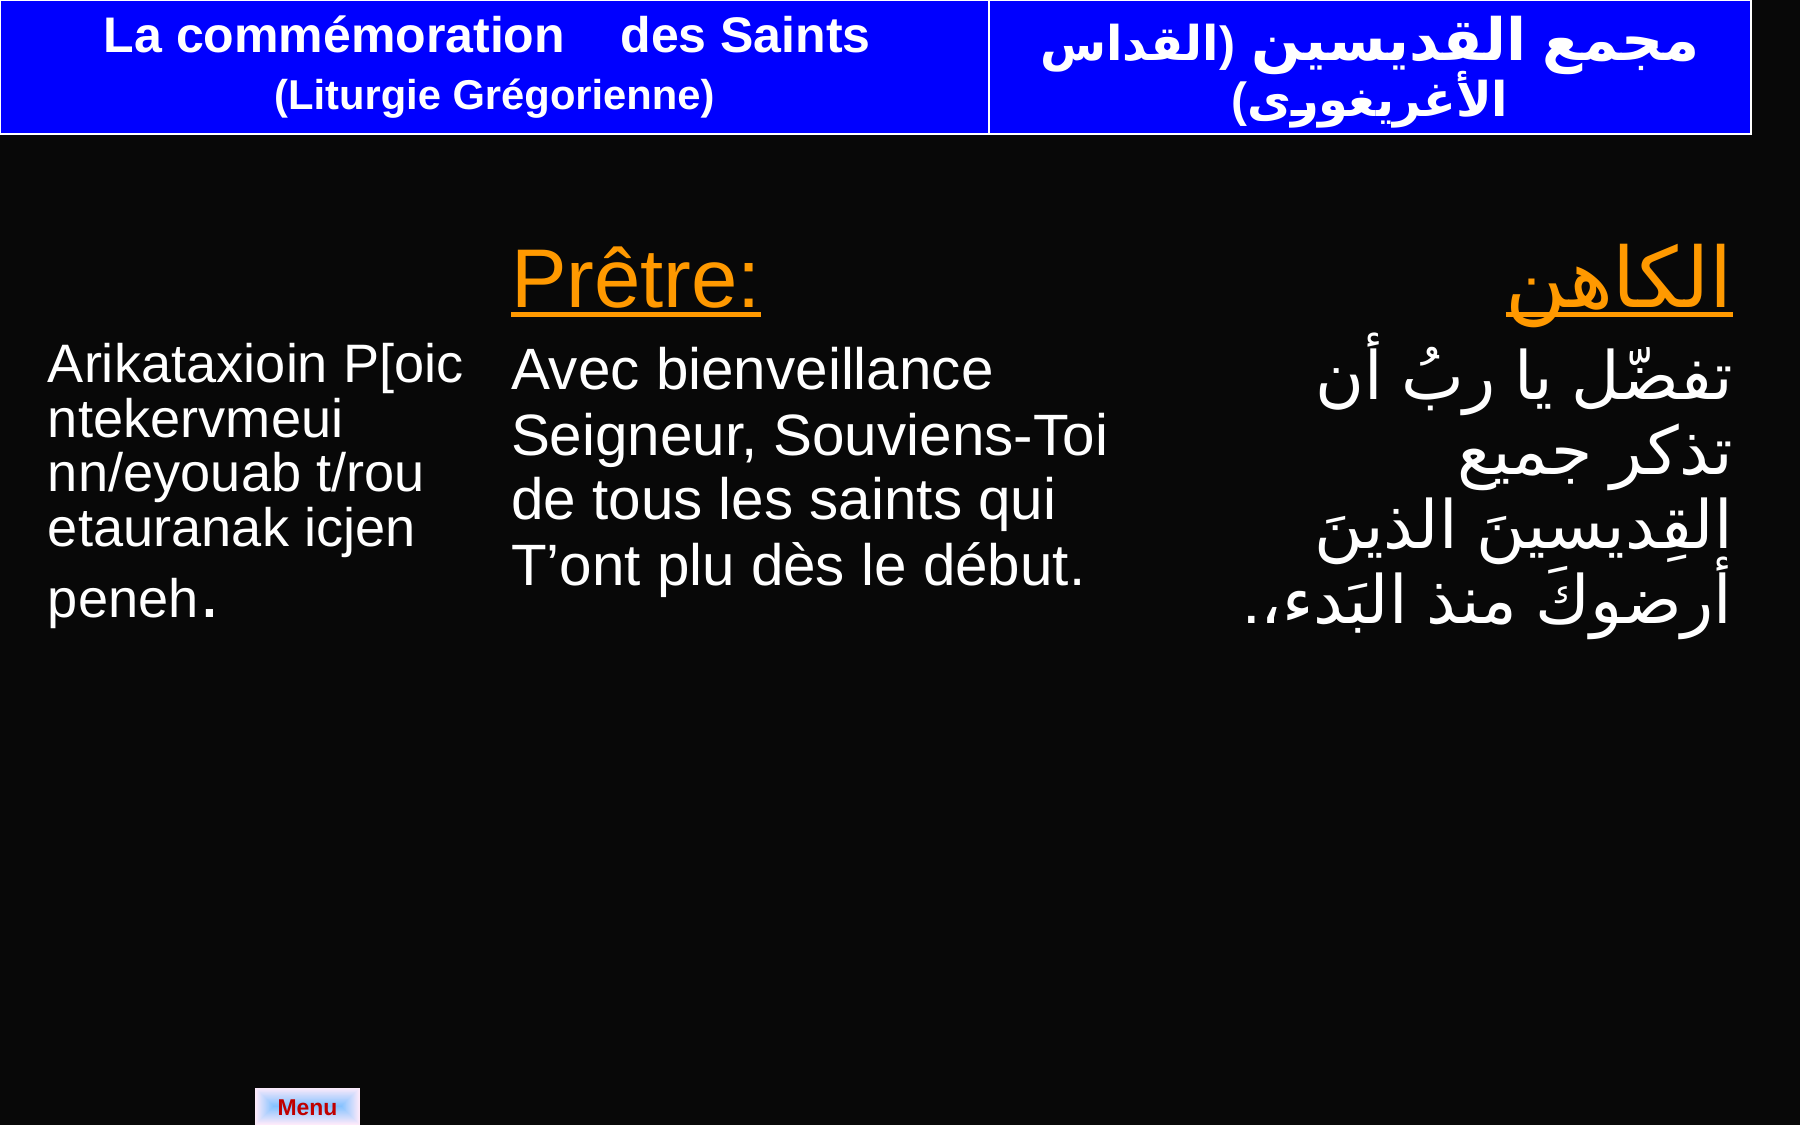

| La commémoration des Saints (Liturgie Grégorienne) | مجمع القديسين (القداس الأغريغورى) |
| --- | --- |

| Arikataxioin P[oic ntekervmeui nn/eyouab t/rou etauranak icjen peneh. | Prêtre: Avec bienveillance Seigneur, Souviens-Toi de tous les saints qui T’ont plu dès le début. | الكاهن تفضّل يا ربُ أن تذكر جميع القِديسينَ الذينَ أرضوكَ منذ البَدء،. |
| --- | --- | --- |

Menu